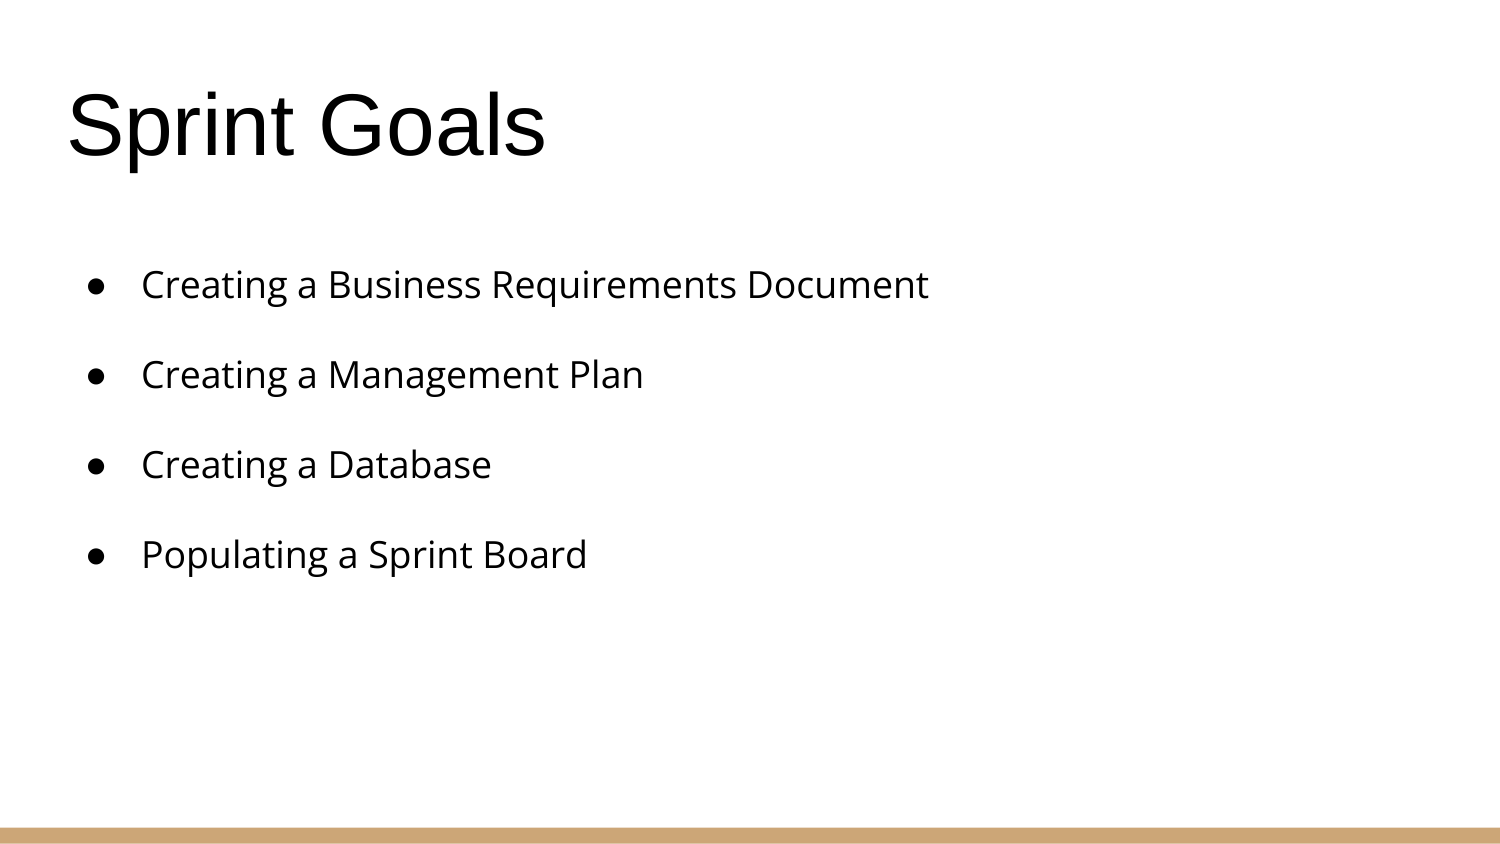

# Sprint Goals
Creating a Business Requirements Document
Creating a Management Plan
Creating a Database
Populating a Sprint Board